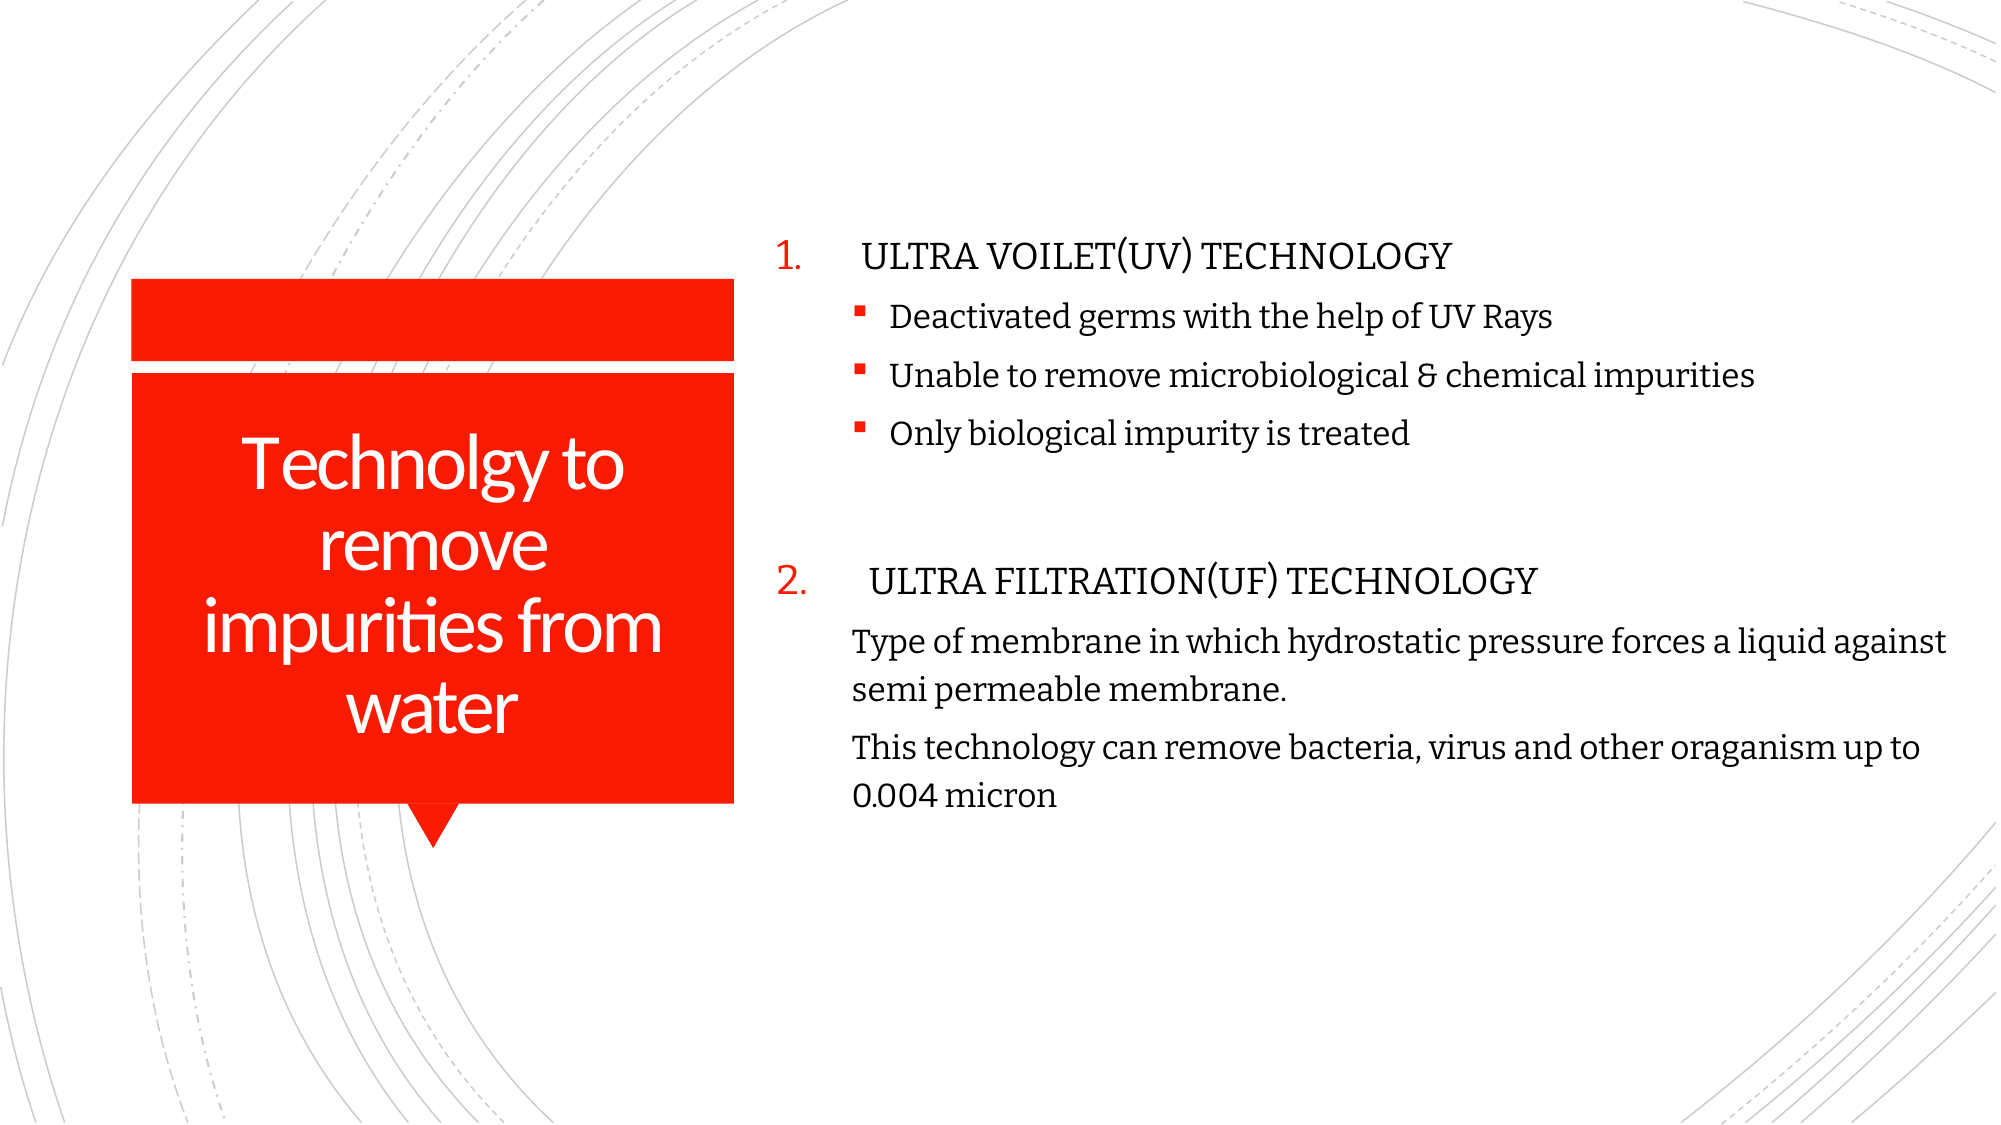

ULTRA VOILET(UV) TECHNOLOGY
Deactivated germs with the help of UV Rays
Unable to remove microbiological & chemical impurities
Only biological impurity is treated

 ULTRA FILTRATION(UF) TECHNOLOGY
Type of membrane in which hydrostatic pressure forces a liquid against semi permeable membrane.
This technology can remove bacteria, virus and other oraganism up to 0.004 micron

# Technolgy to remove impurities from water